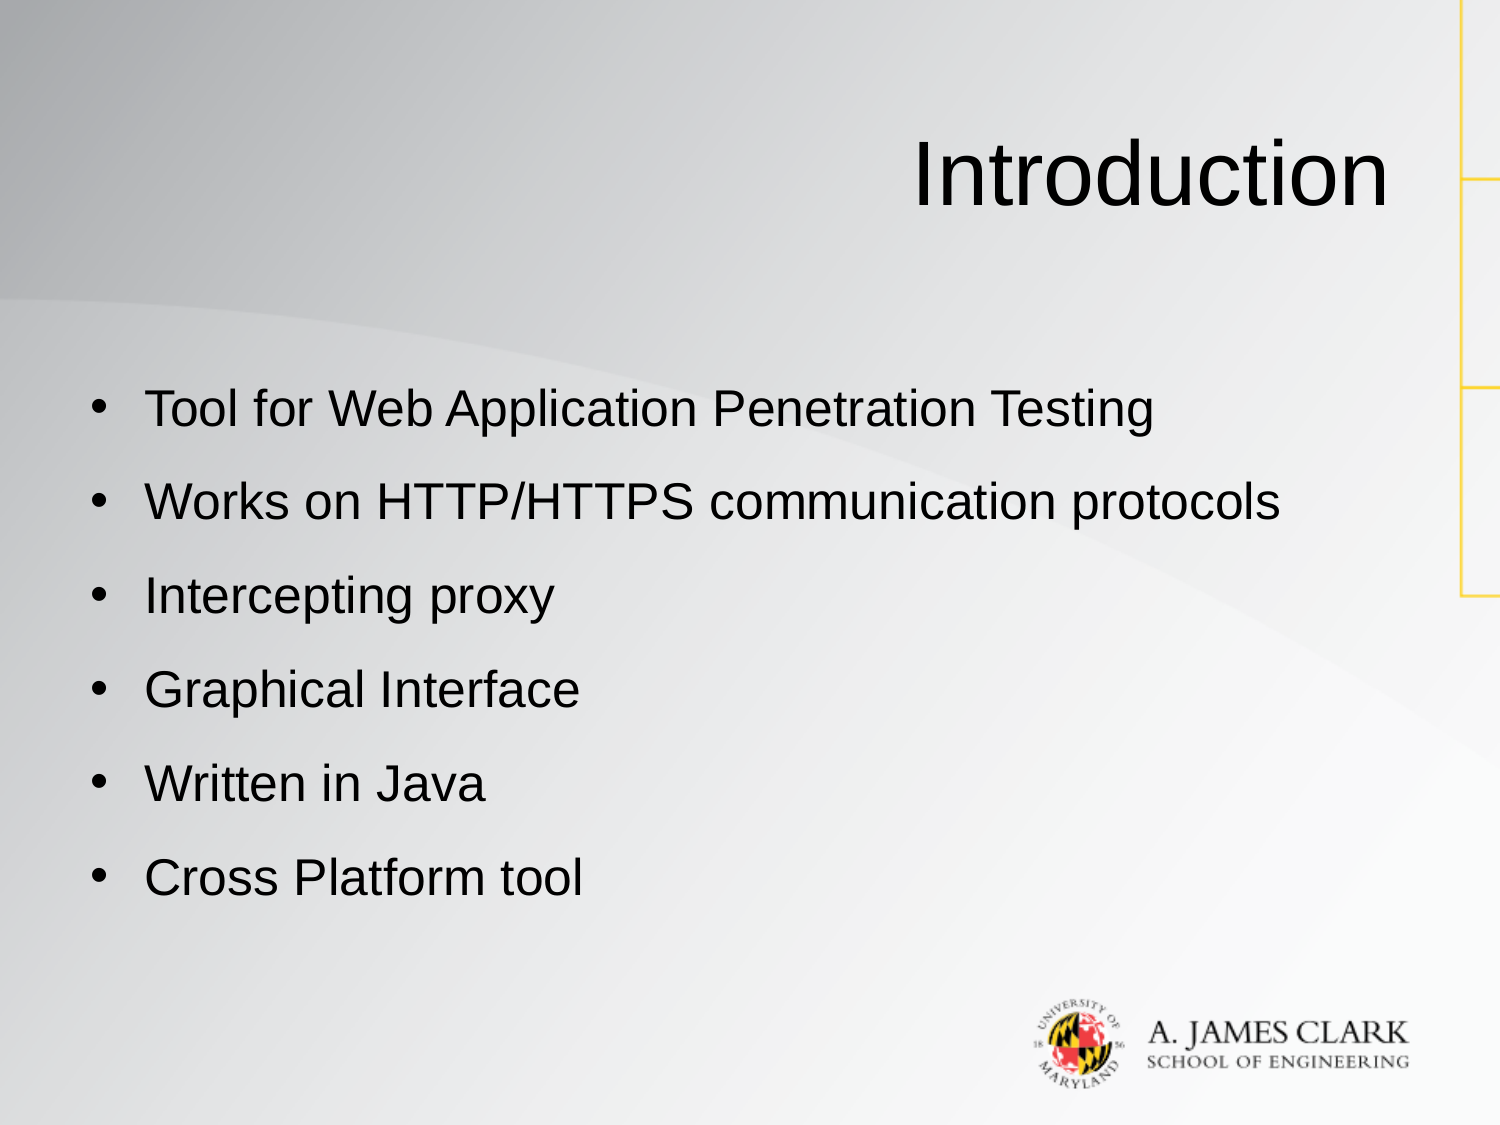

# Introduction
Tool for Web Application Penetration Testing
Works on HTTP/HTTPS communication protocols
Intercepting proxy
Graphical Interface
Written in Java
Cross Platform tool